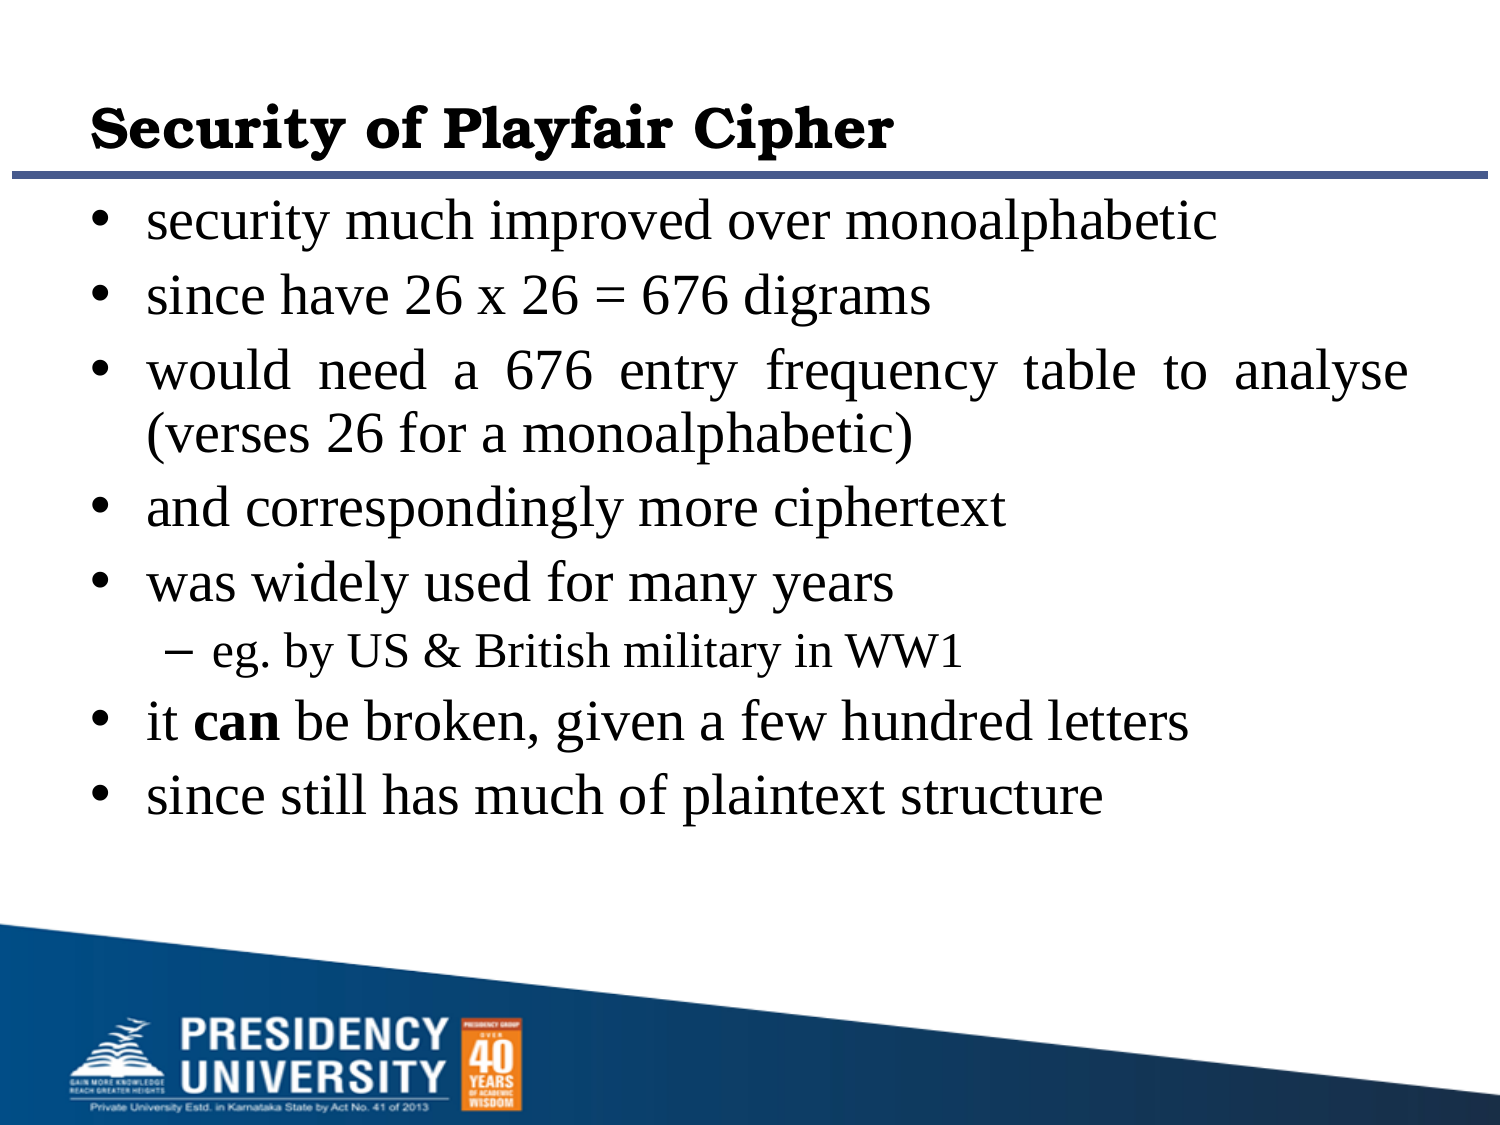

# Security of Playfair Cipher
security much improved over monoalphabetic
since have 26 x 26 = 676 digrams
would need a 676 entry frequency table to analyse (verses 26 for a monoalphabetic)
and correspondingly more ciphertext
was widely used for many years
eg. by US & British military in WW1
it can be broken, given a few hundred letters
since still has much of plaintext structure

118